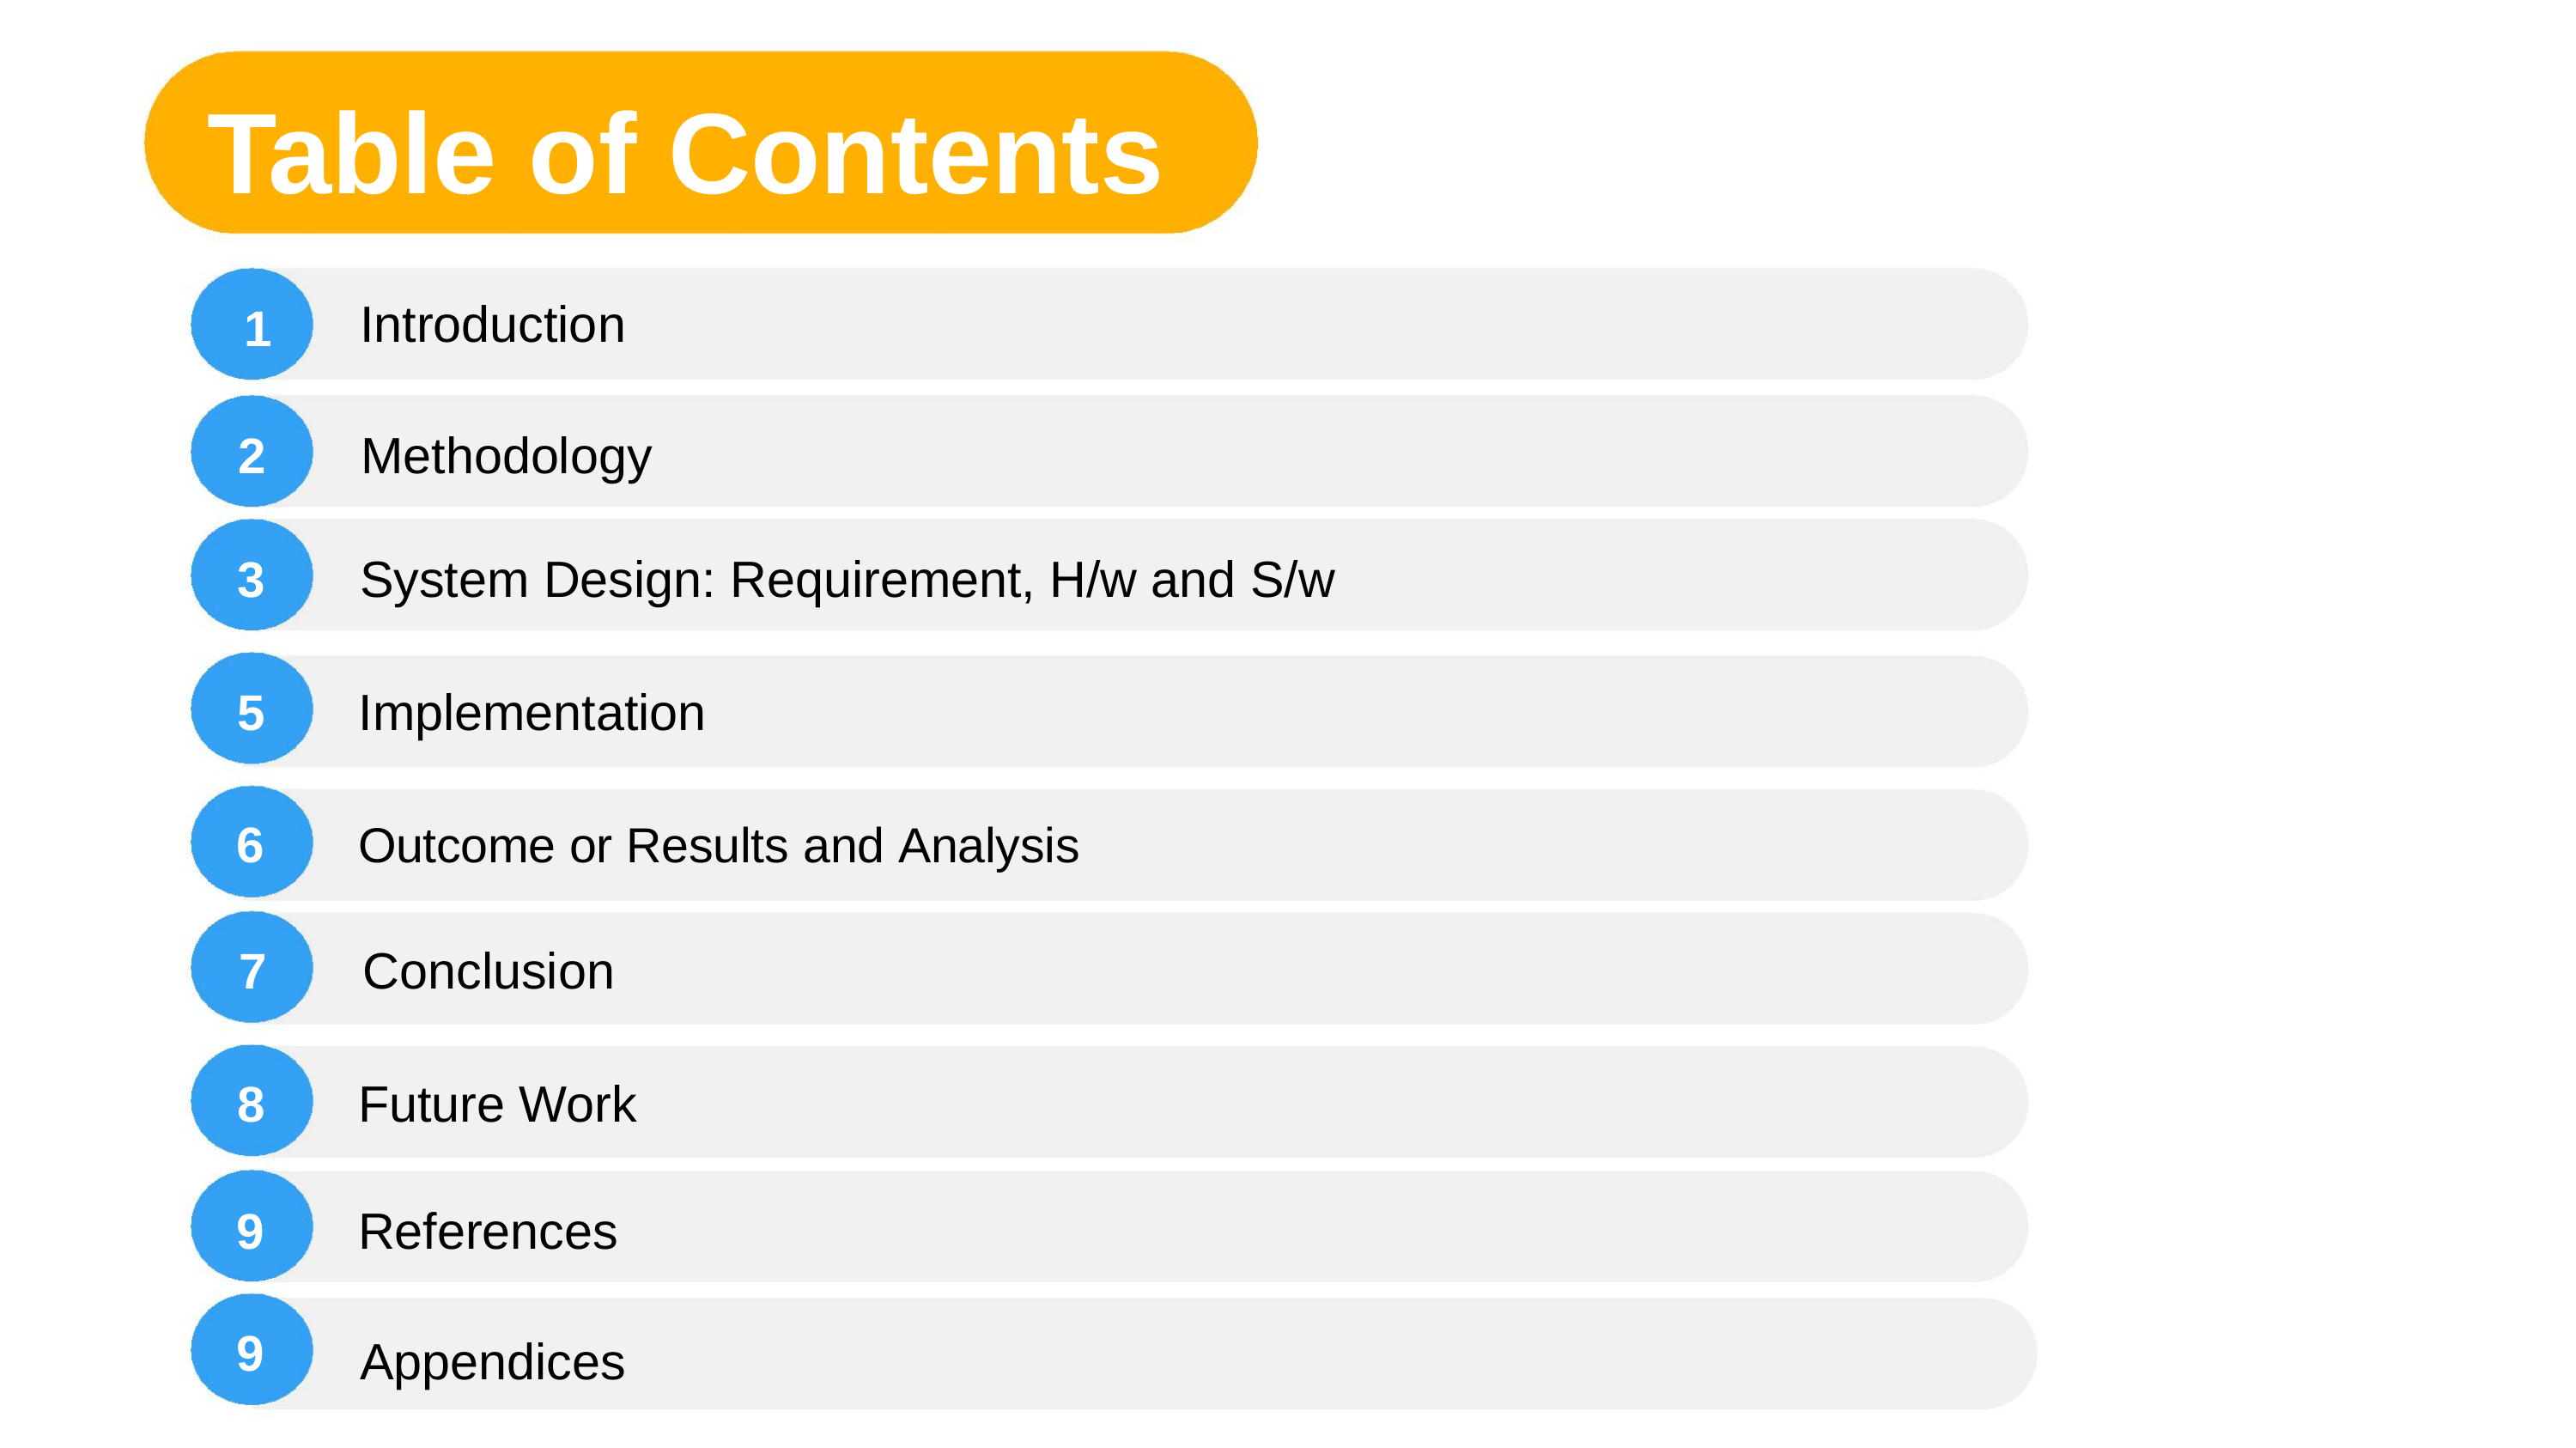

Table of Contents
Introduction
1
2 Methodology
3 System Design: Requirement, H/w and S/w
5 Implementation
6 Outcome or Results and Analysis
7 Conclusion
8 Future Work
9 References
9
Appendices